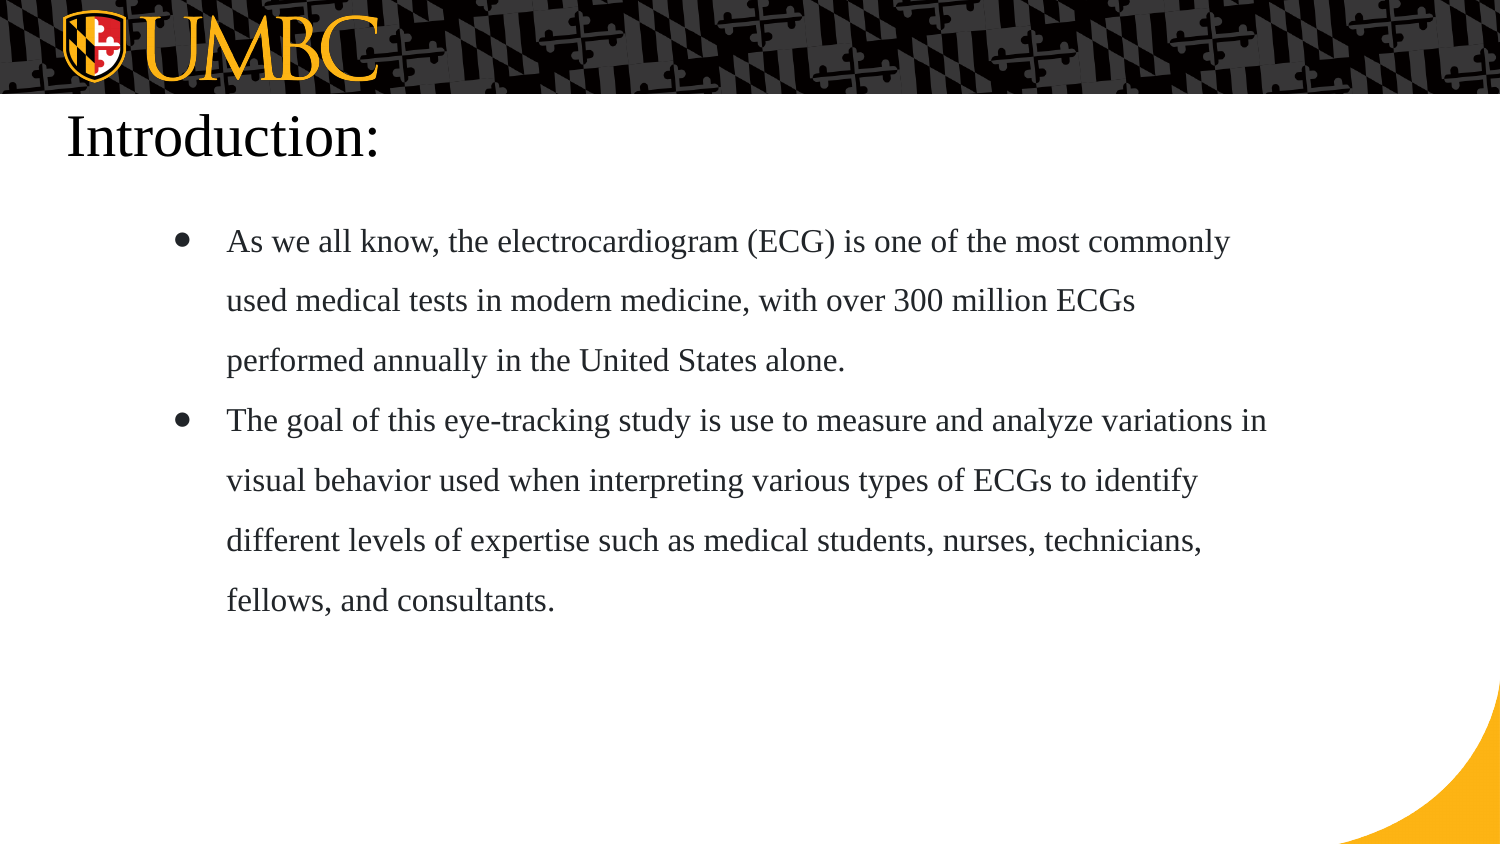

# Introduction:
As we all know, the electrocardiogram (ECG) is one of the most commonly used medical tests in modern medicine, with over 300 million ECGs performed annually in the United States alone.
The goal of this eye-tracking study is use to measure and analyze variations in visual behavior used when interpreting various types of ECGs to identify different levels of expertise such as medical students, nurses, technicians, fellows, and consultants.